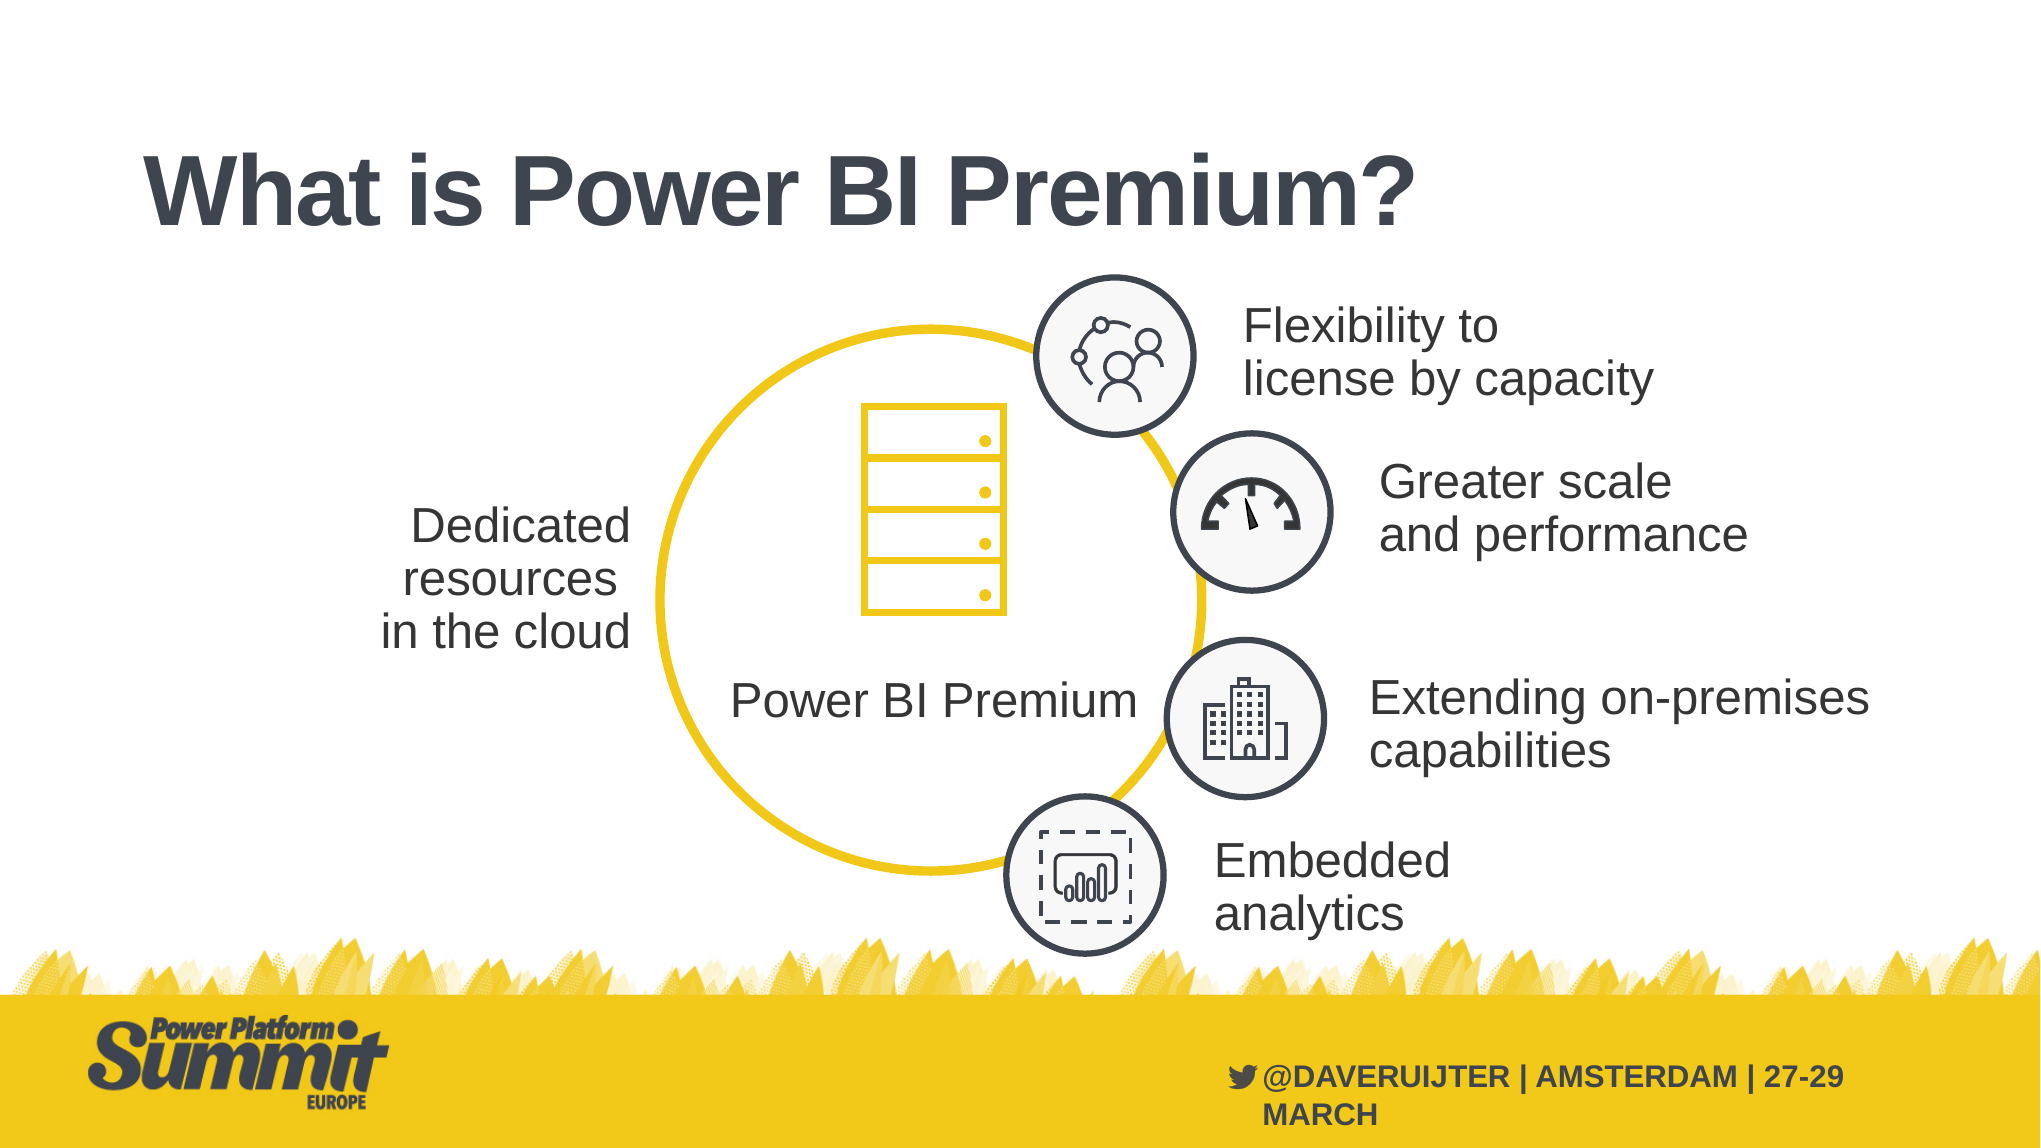

# What is Power BI Premium?

Flexibility to
license by capacity

Greater scale
and performance
Dedicated
resources
in the cloud

Extending on-premises capabilities
Power BI Premium

Embedded
analytics